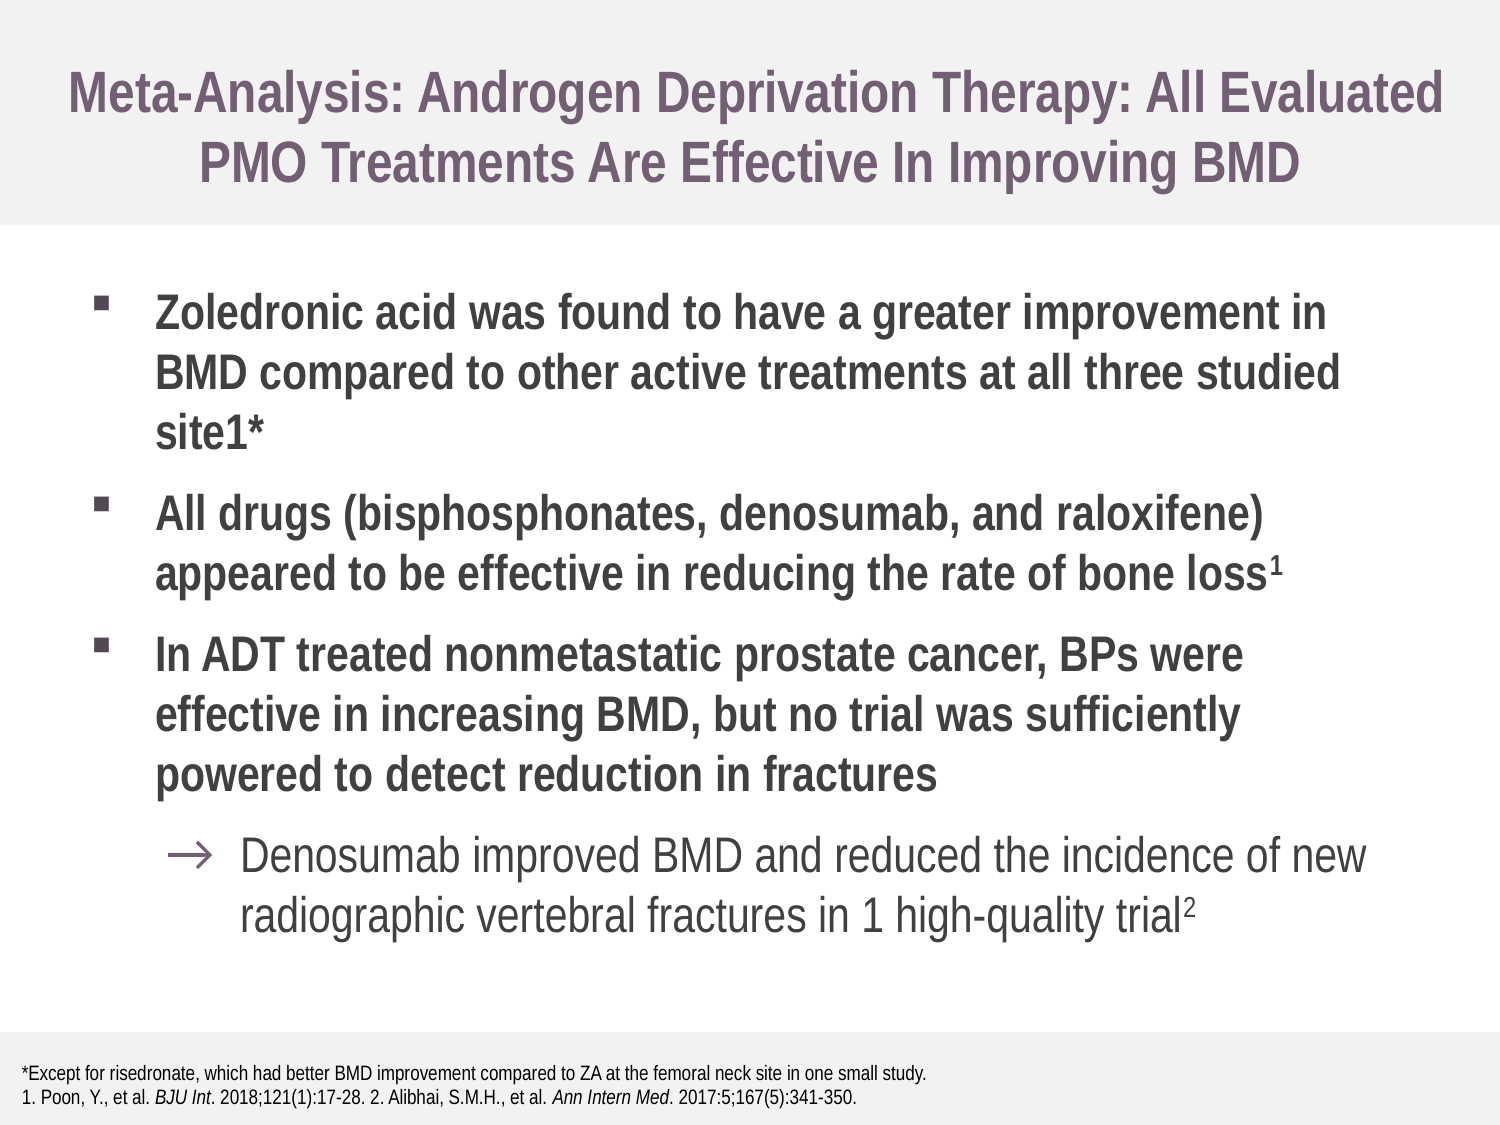

Meta-Analysis: Androgen Deprivation Therapy: All Evaluated PMO Treatments Are Effective In Improving BMD
Zoledronic acid was found to have a greater improvement in BMD compared to other active treatments at all three studied site1*
All drugs (bisphosphonates, denosumab, and raloxifene) appeared to be effective in reducing the rate of bone loss1
In ADT treated nonmetastatic prostate cancer, BPs were effective in increasing BMD, but no trial was sufficiently powered to detect reduction in fractures
Denosumab improved BMD and reduced the incidence of new radiographic vertebral fractures in 1 high-quality trial2

*Except for risedronate, which had better BMD improvement compared to ZA at the femoral neck site in one small study.
1. Poon, Y., et al. BJU Int. 2018;121(1):17-28. 2. Alibhai, S.M.H., et al. Ann Intern Med. 2017:5;167(5):341-350.